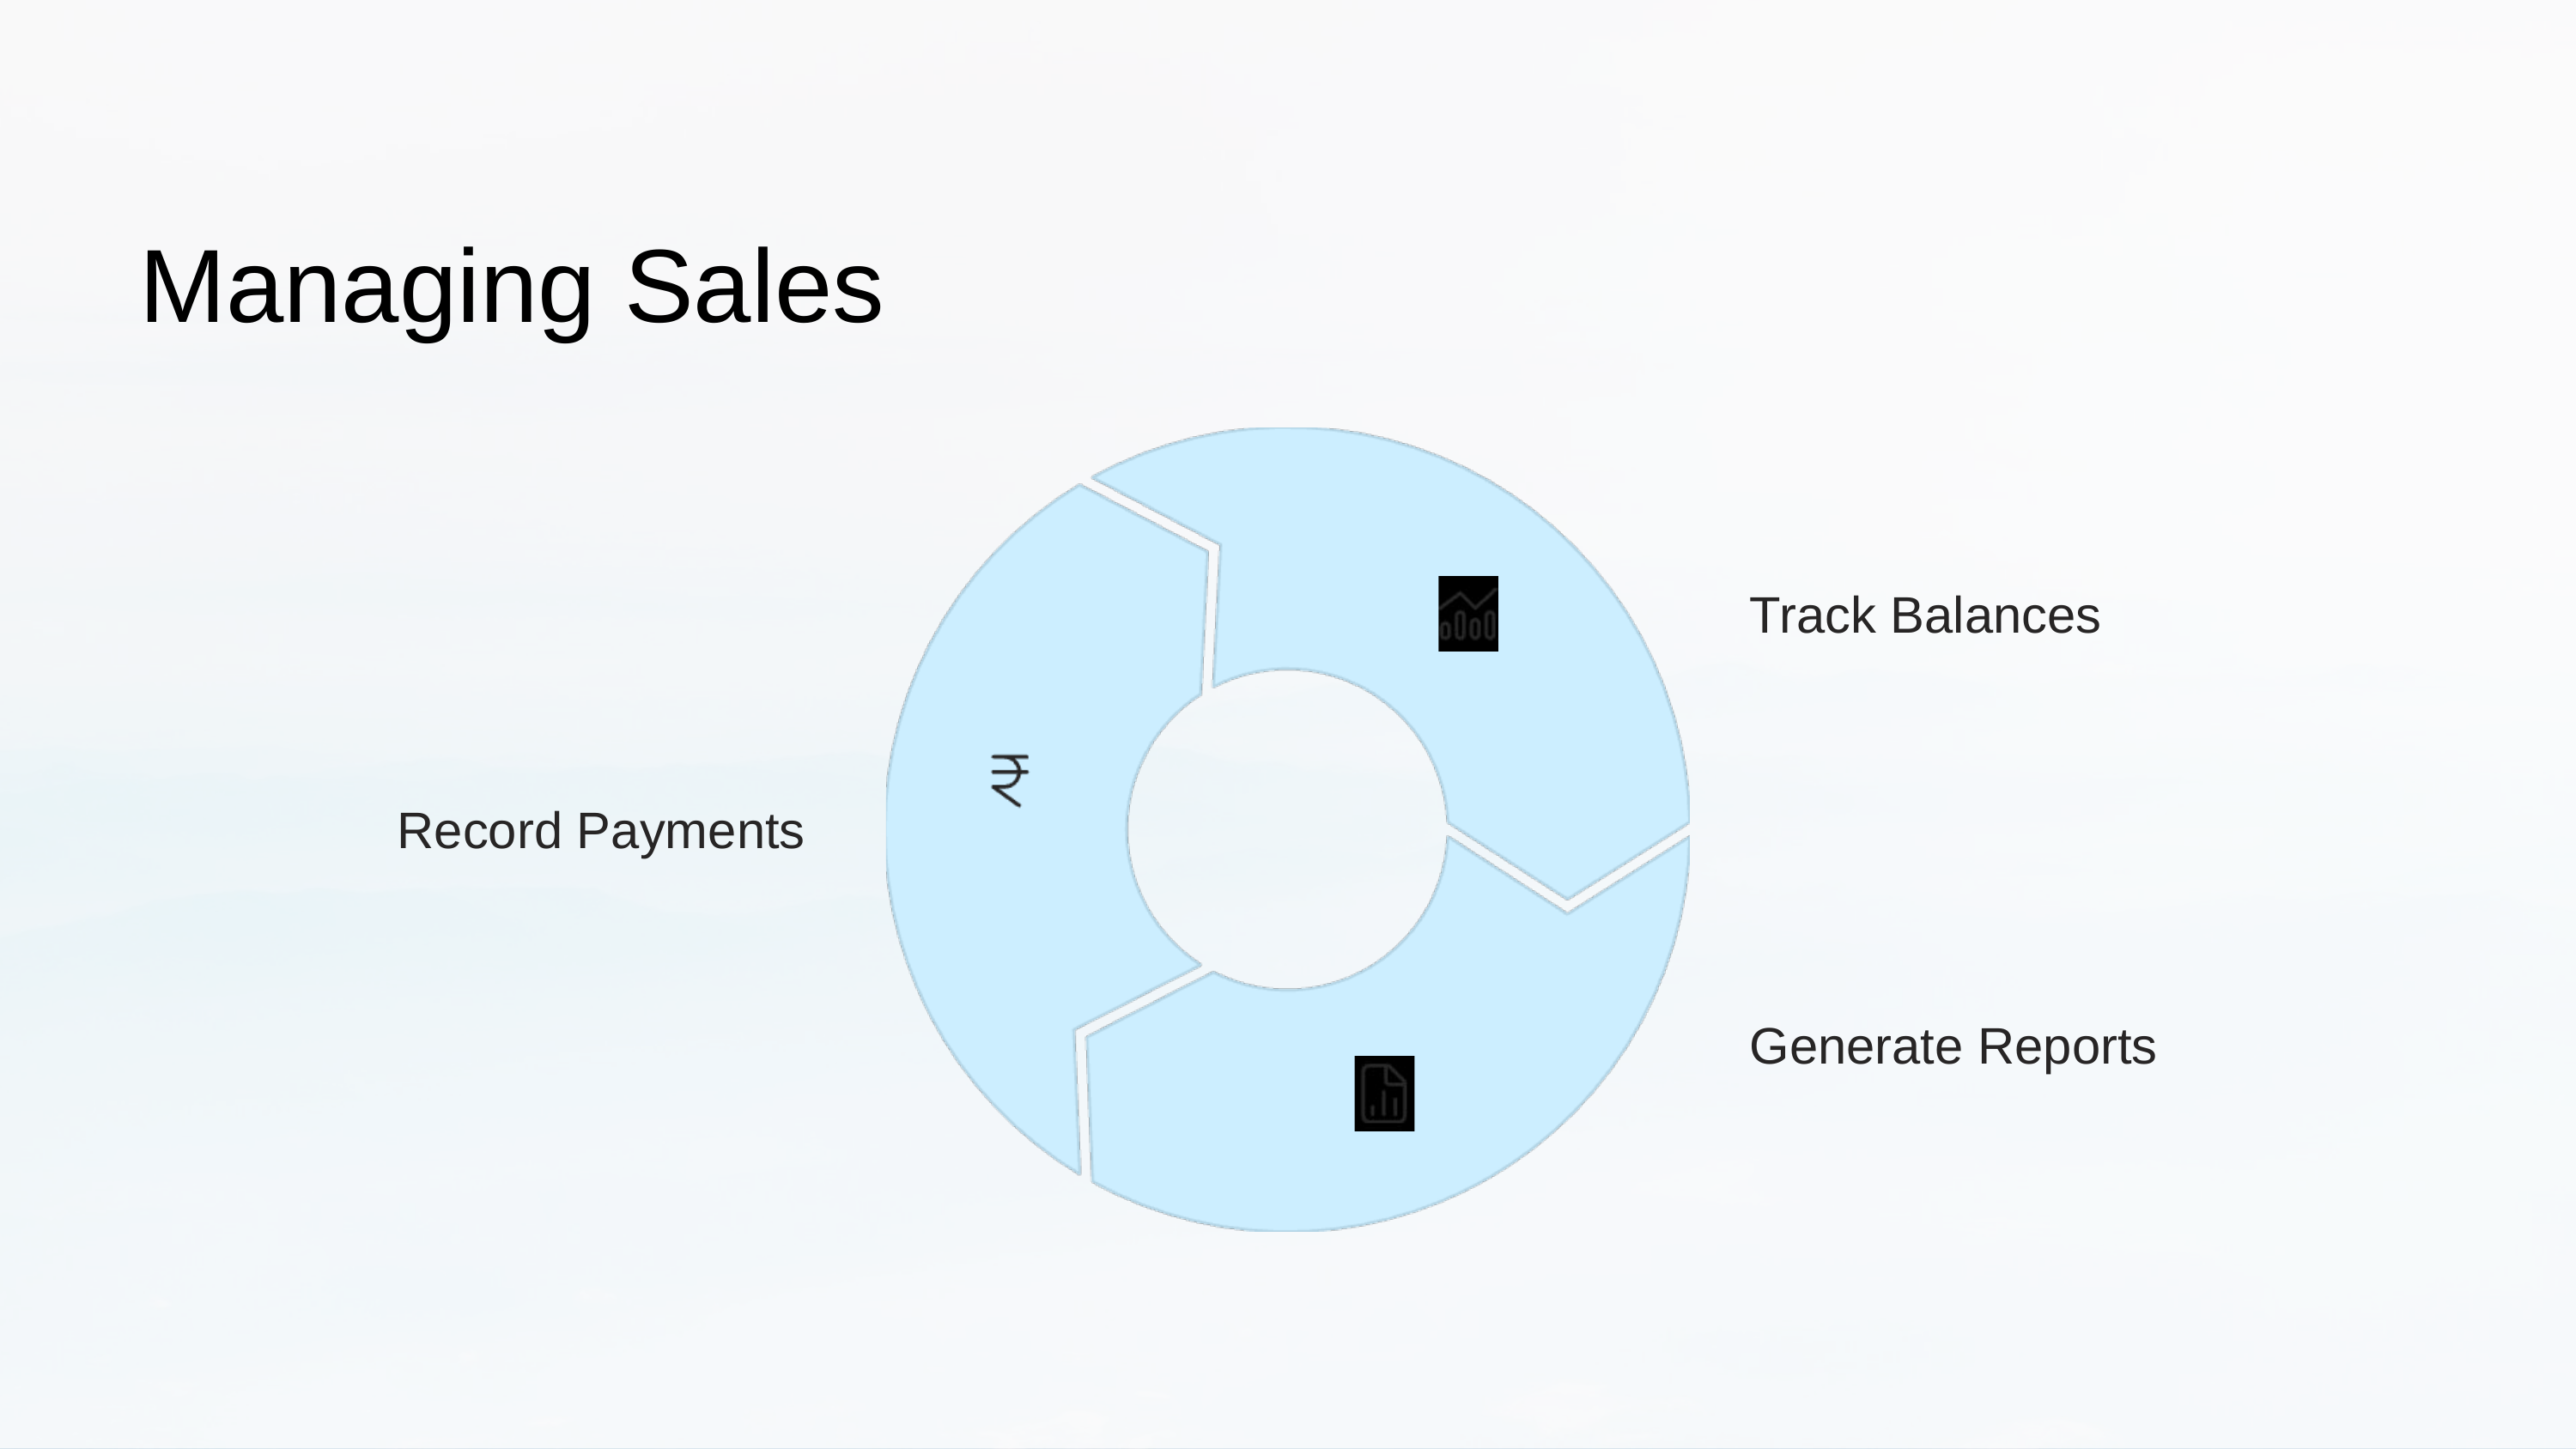

Managing Sales

Track Balances

Record Payments

Generate Reports